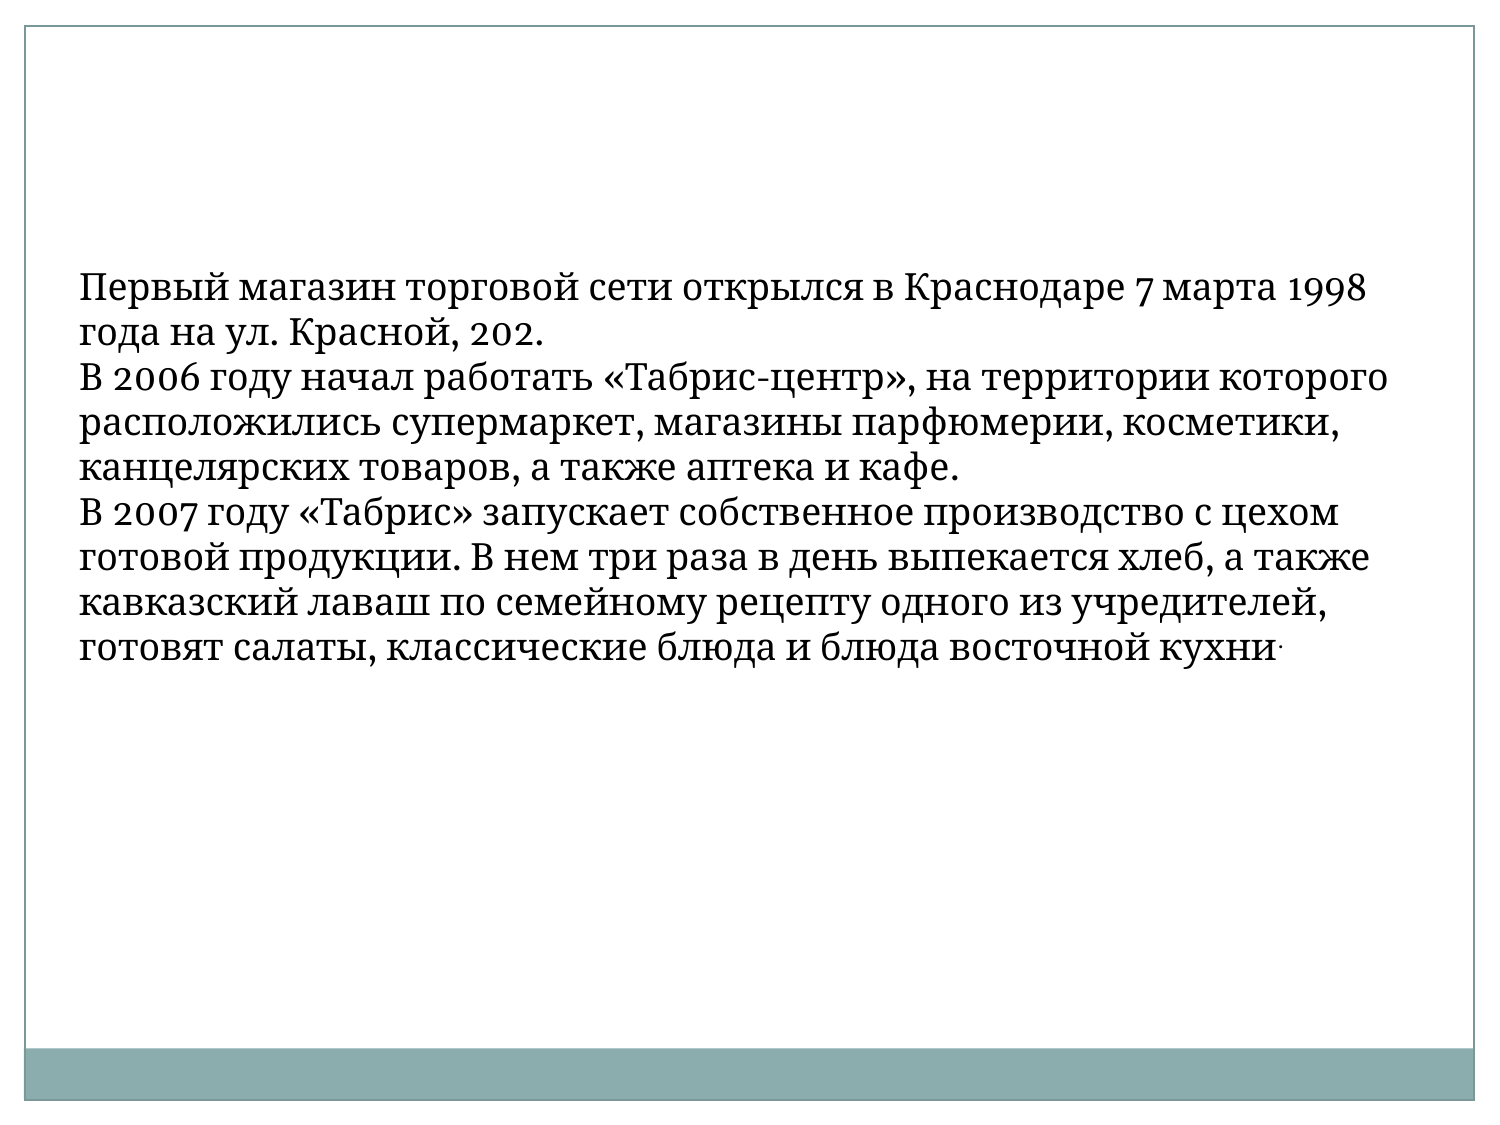

Первый магазин торговой сети открылся в Краснодаре 7 марта 1998 года на ул. Красной, 202.
В 2006 году начал работать «Табрис-центр», на территории которого расположились супермаркет, магазины парфюмерии, косметики, канцелярских товаров, а также аптека и кафе.
В 2007 году «Табрис» запускает собственное производство с цехом готовой продукции. В нем три раза в день выпекается хлеб, а также кавказский лаваш по семейному рецепту одного из учредителей, готовят салаты, классические блюда и блюда восточной кухни.